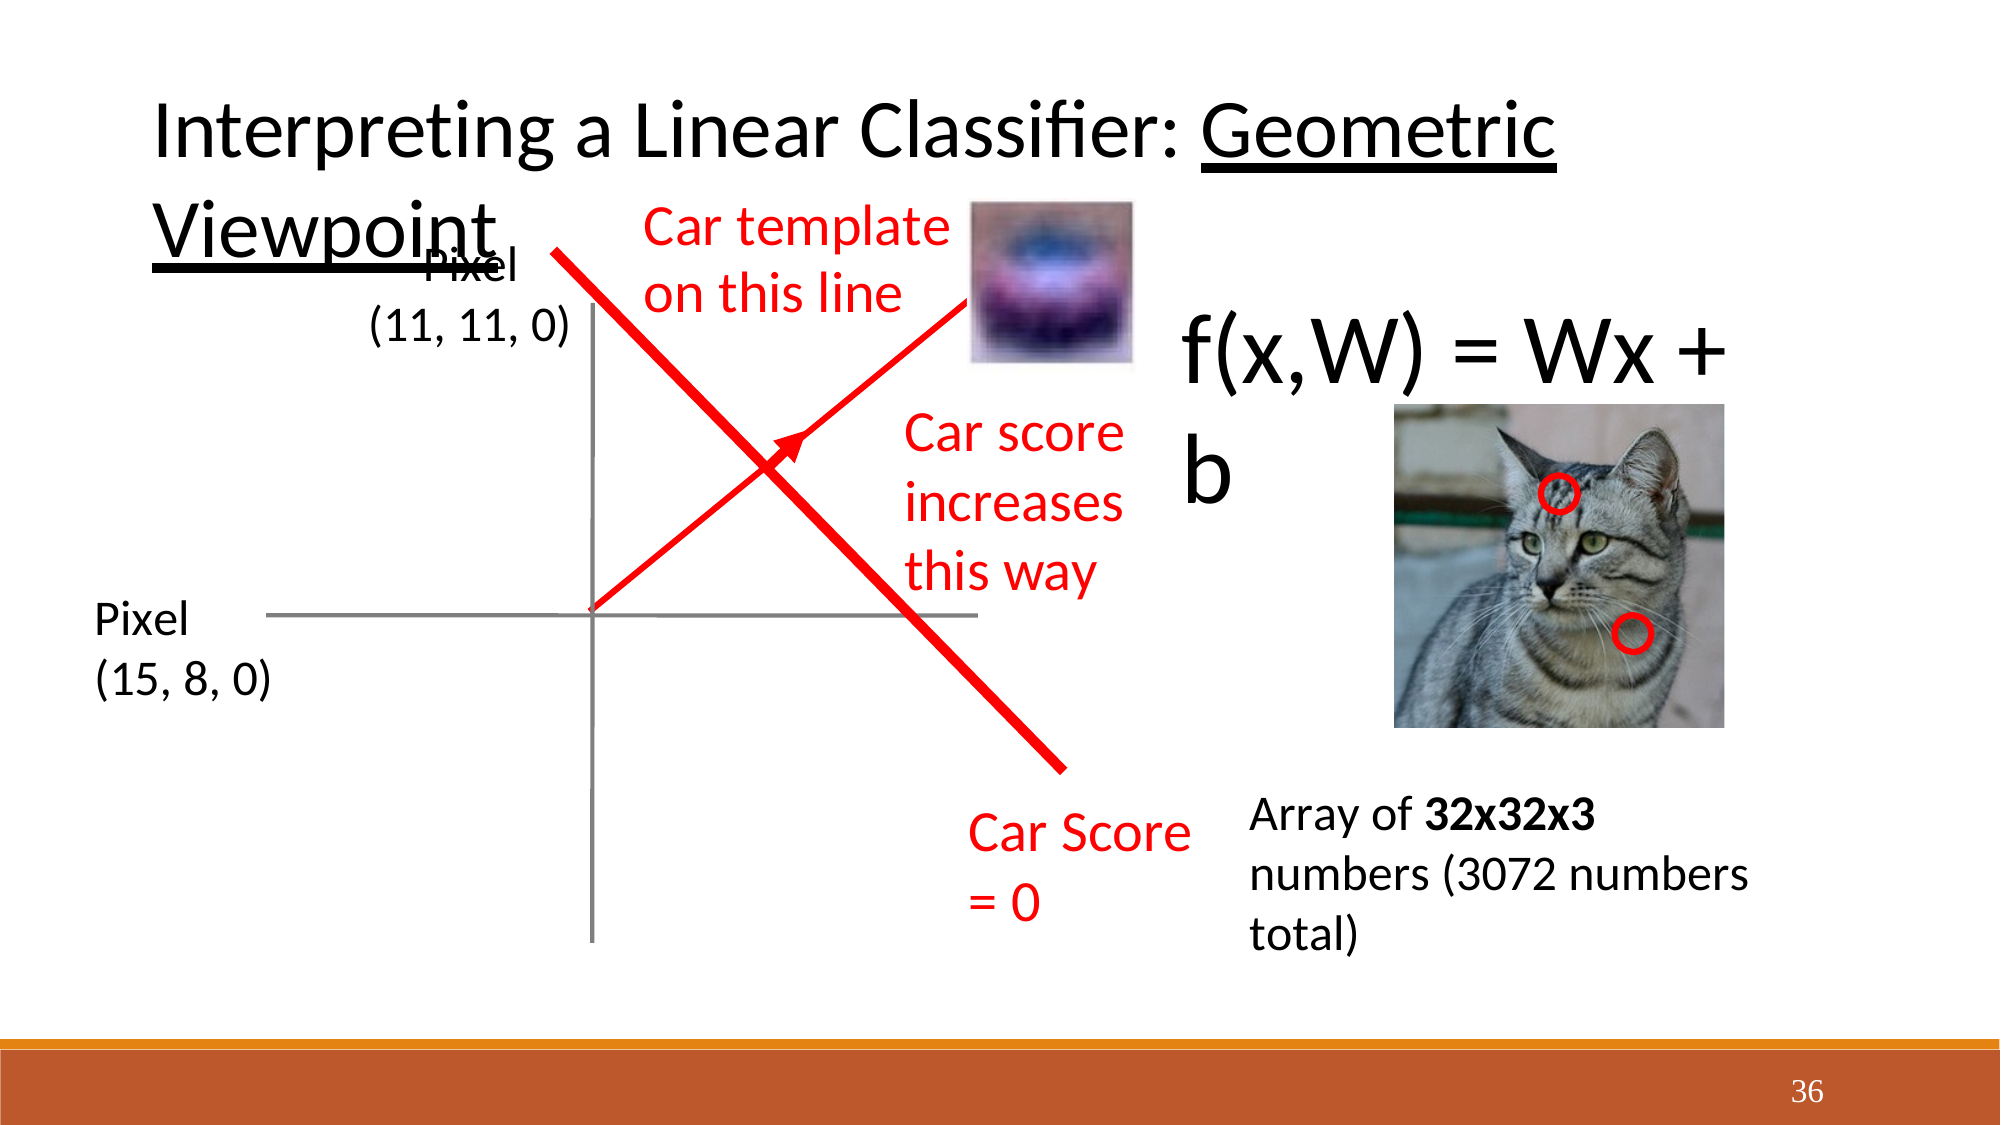

Interpreting a Linear Classifier: Geometric Viewpoint
Car template

Pixel (11, 11, 0)

on this line
f(x,W) = Wx + b

Car score increases this way

Pixel (15, 8, 0)

Array of 32x32x3 numbers (3072 numbers total)
Car Score
= 0
36